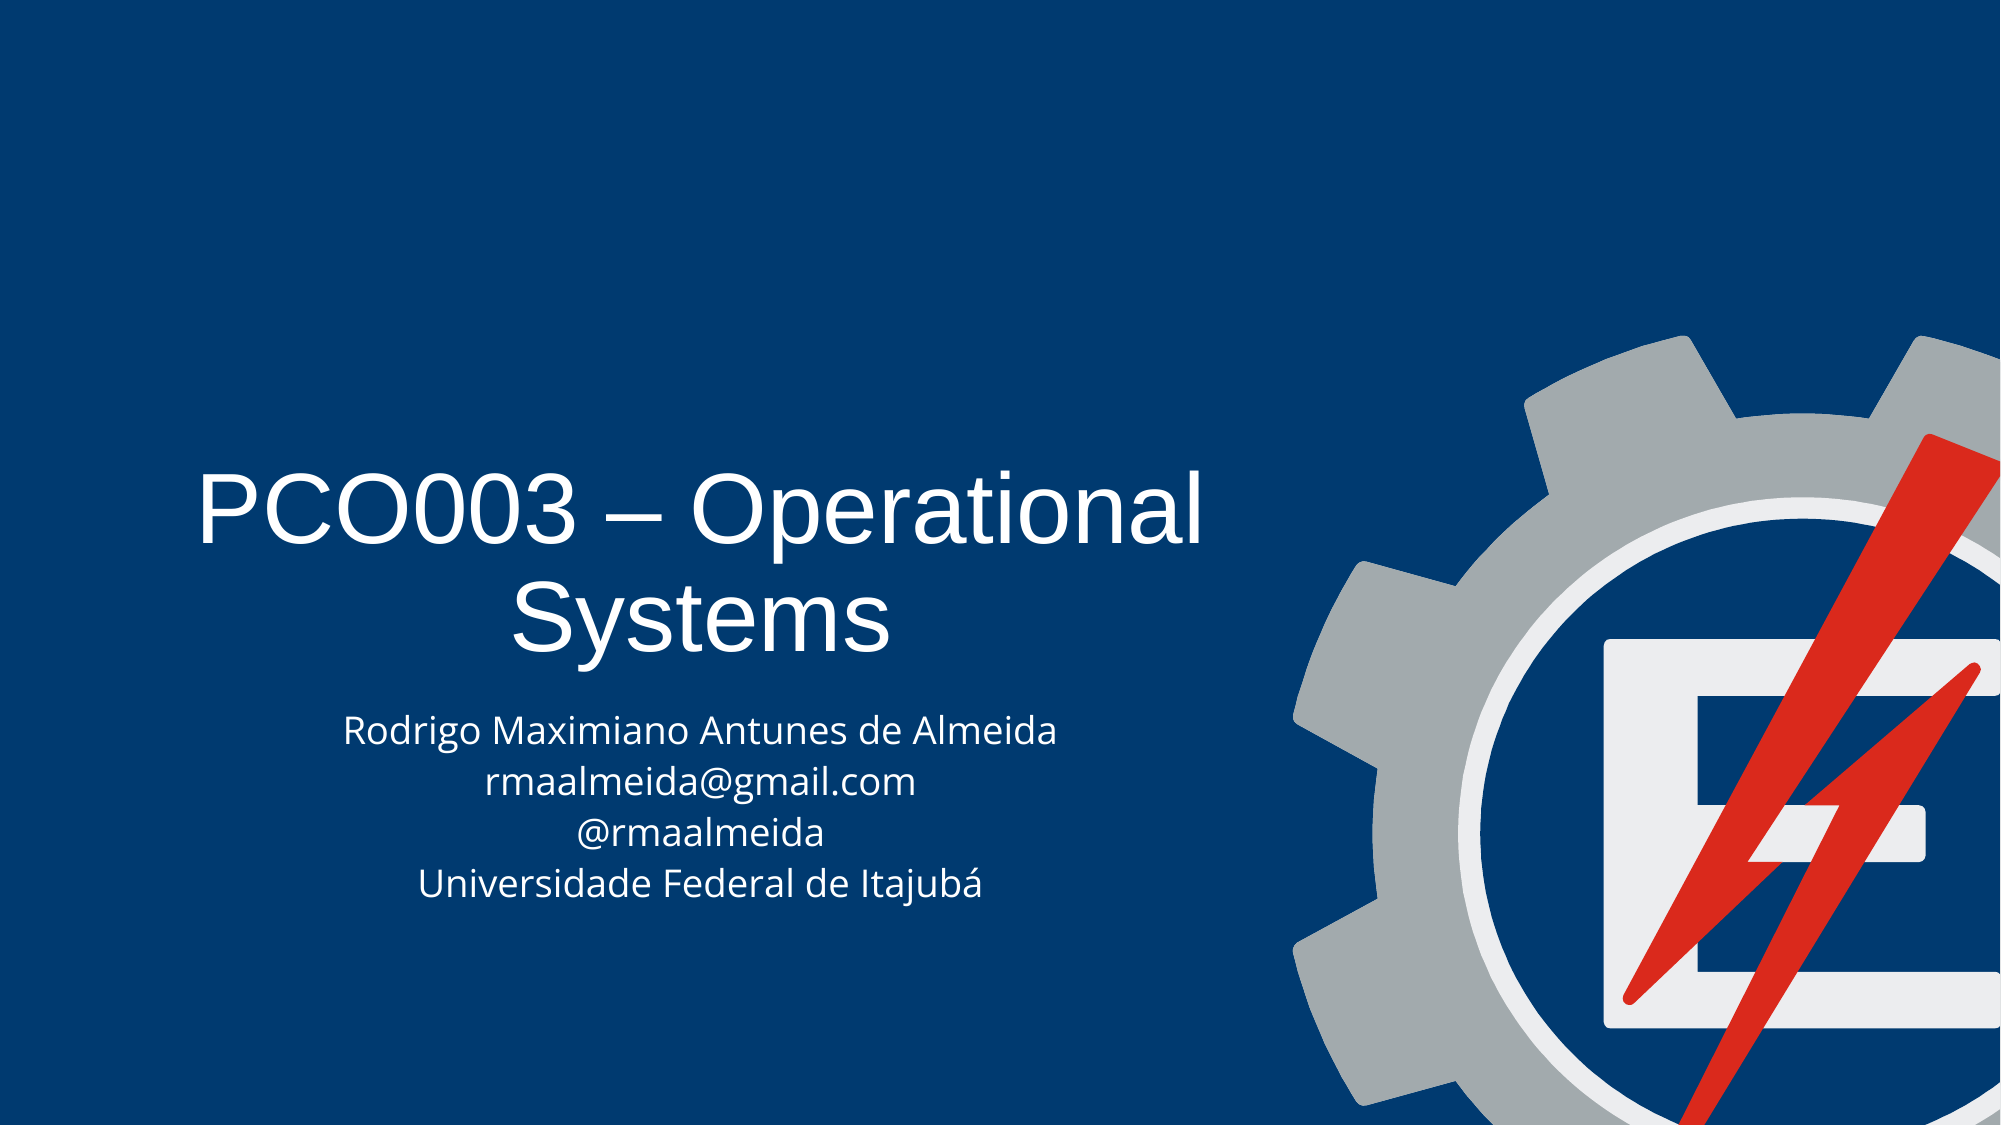

# PCO003 – Operational Systems
Rodrigo Maximiano Antunes de Almeida
rmaalmeida@gmail.com
@rmaalmeida
Universidade Federal de Itajubá